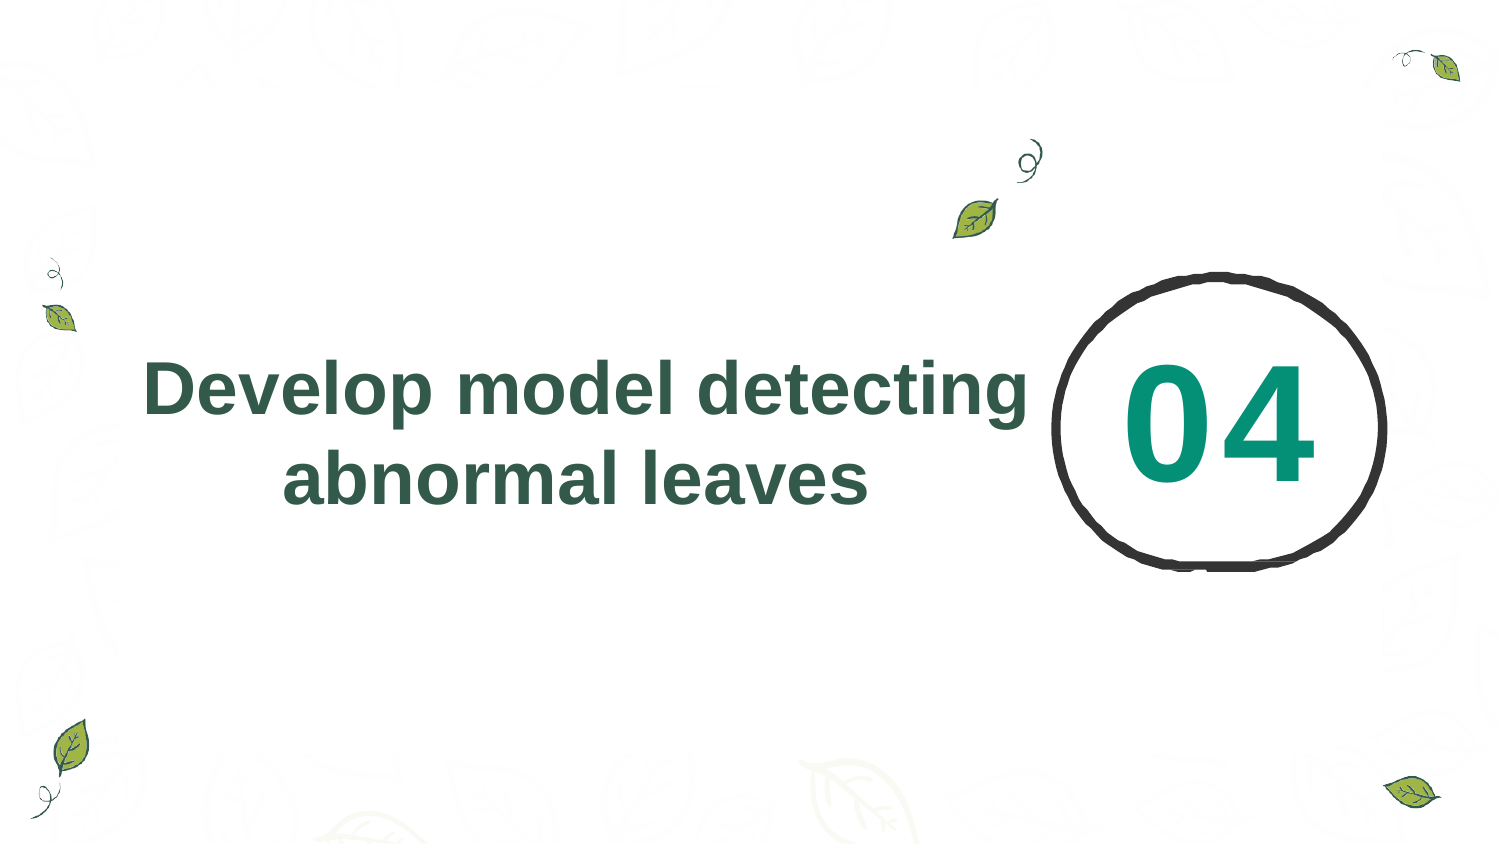

04
# Develop model detecting abnormal leaves